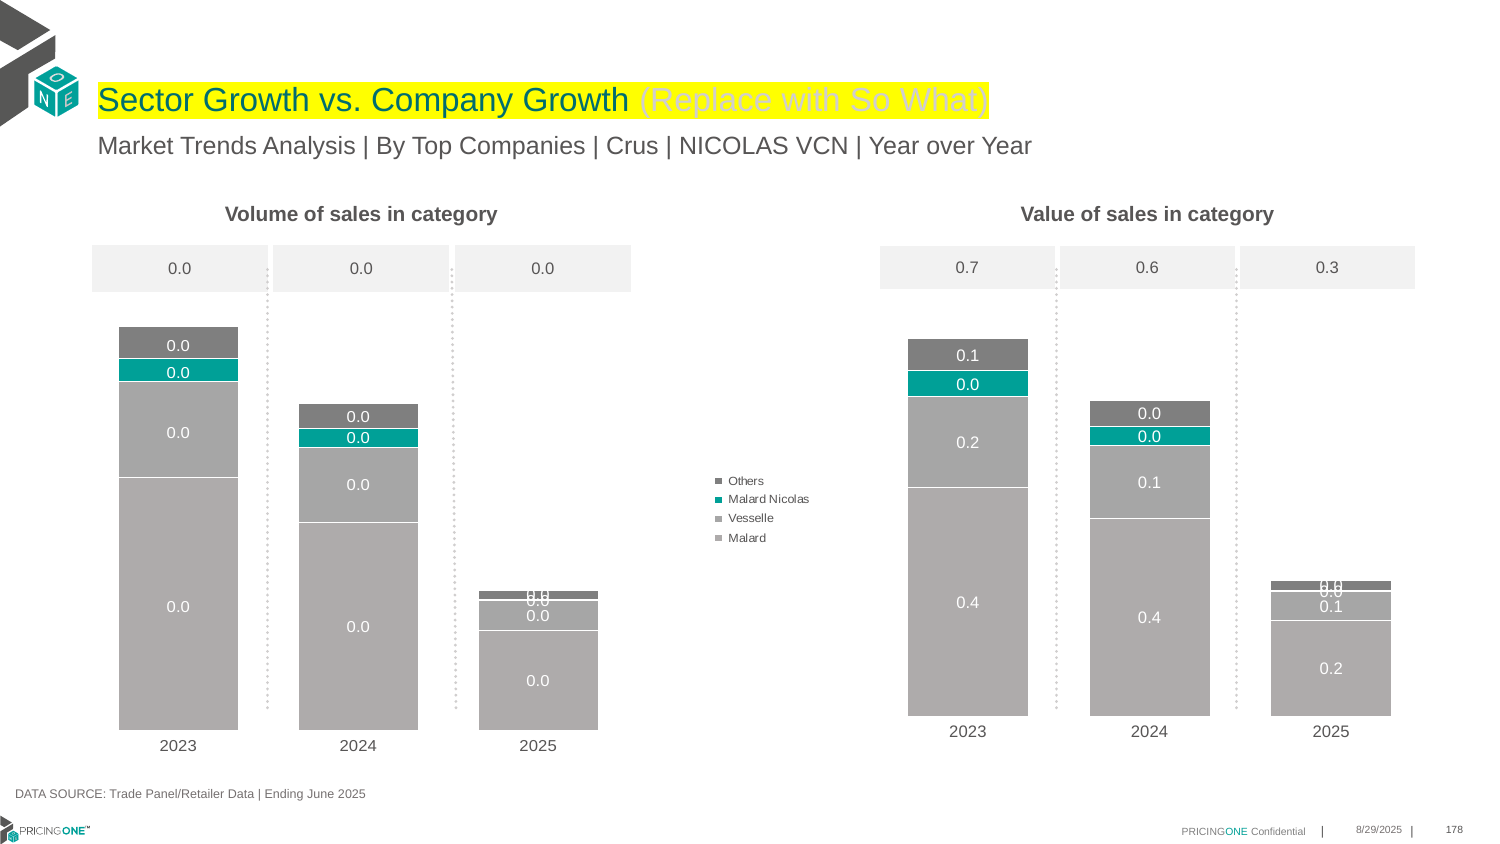

# Sector Growth vs. Company Growth (Replace with So What)
Market Trends Analysis | By Top Companies | Crus | NICOLAS VCN | Year over Year
| Value of sales in category |  |  |
| --- | --- | --- |
| 0.7 | 0.6 | 0.3 |
| Volume of sales in category |  |  |
| --- | --- | --- |
| 0.0 | 0.0 | 0.0 |

### Chart

| Category | Malard | Vesselle | Malard Nicolas | Others |
|---|---|---|---|---|
| 2023 | 0.436547 | 0.173276 | 0.04988 | 0.061012 |
| 2024 | 0.377587 | 0.139769 | 0.036422 | 0.048982 |
| 2025 | 0.181937 | 0.055647 | 0.003085 | 0.017546 |

### Chart

| Category | Malard | Vesselle | Malard Nicolas | Others |
|---|---|---|---|---|
| 2023 | 0.011697 | 0.004414 | 0.001038 | 0.001482 |
| 2024 | 0.009592 | 0.003484 | 0.000846 | 0.001151 |
| 2025 | 0.00462 | 0.001372 | 6.6e-05 | 0.000424 |
DATA SOURCE: Trade Panel/Retailer Data | Ending June 2025

8/29/2025
178